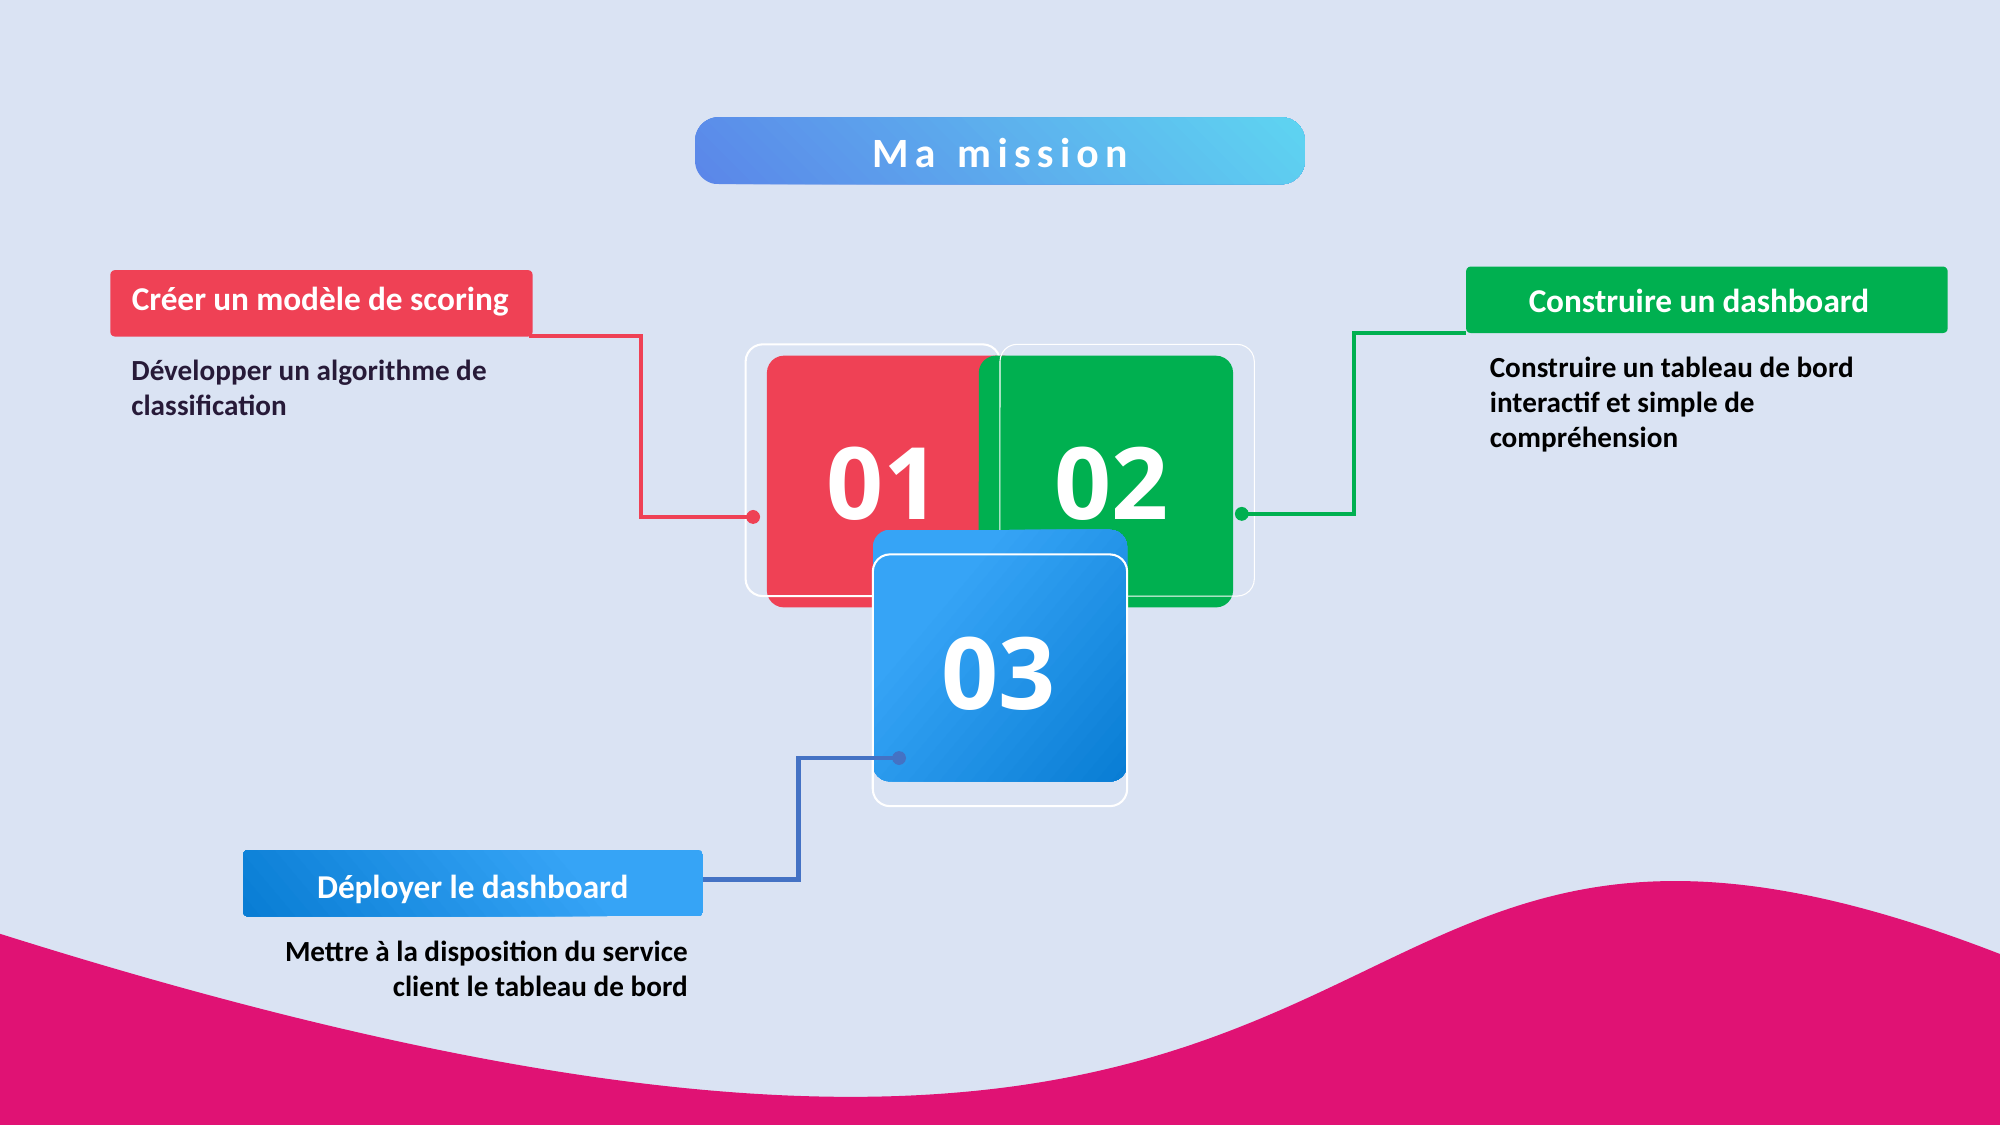

Ma mission

Créer un modèle de scoring
Construire un dashboard
Construire un tableau de bord interactif et simple de compréhension
Développer un algorithme de classification

01

02

03

Déployer le dashboard

Mettre à la disposition du service client le tableau de bord